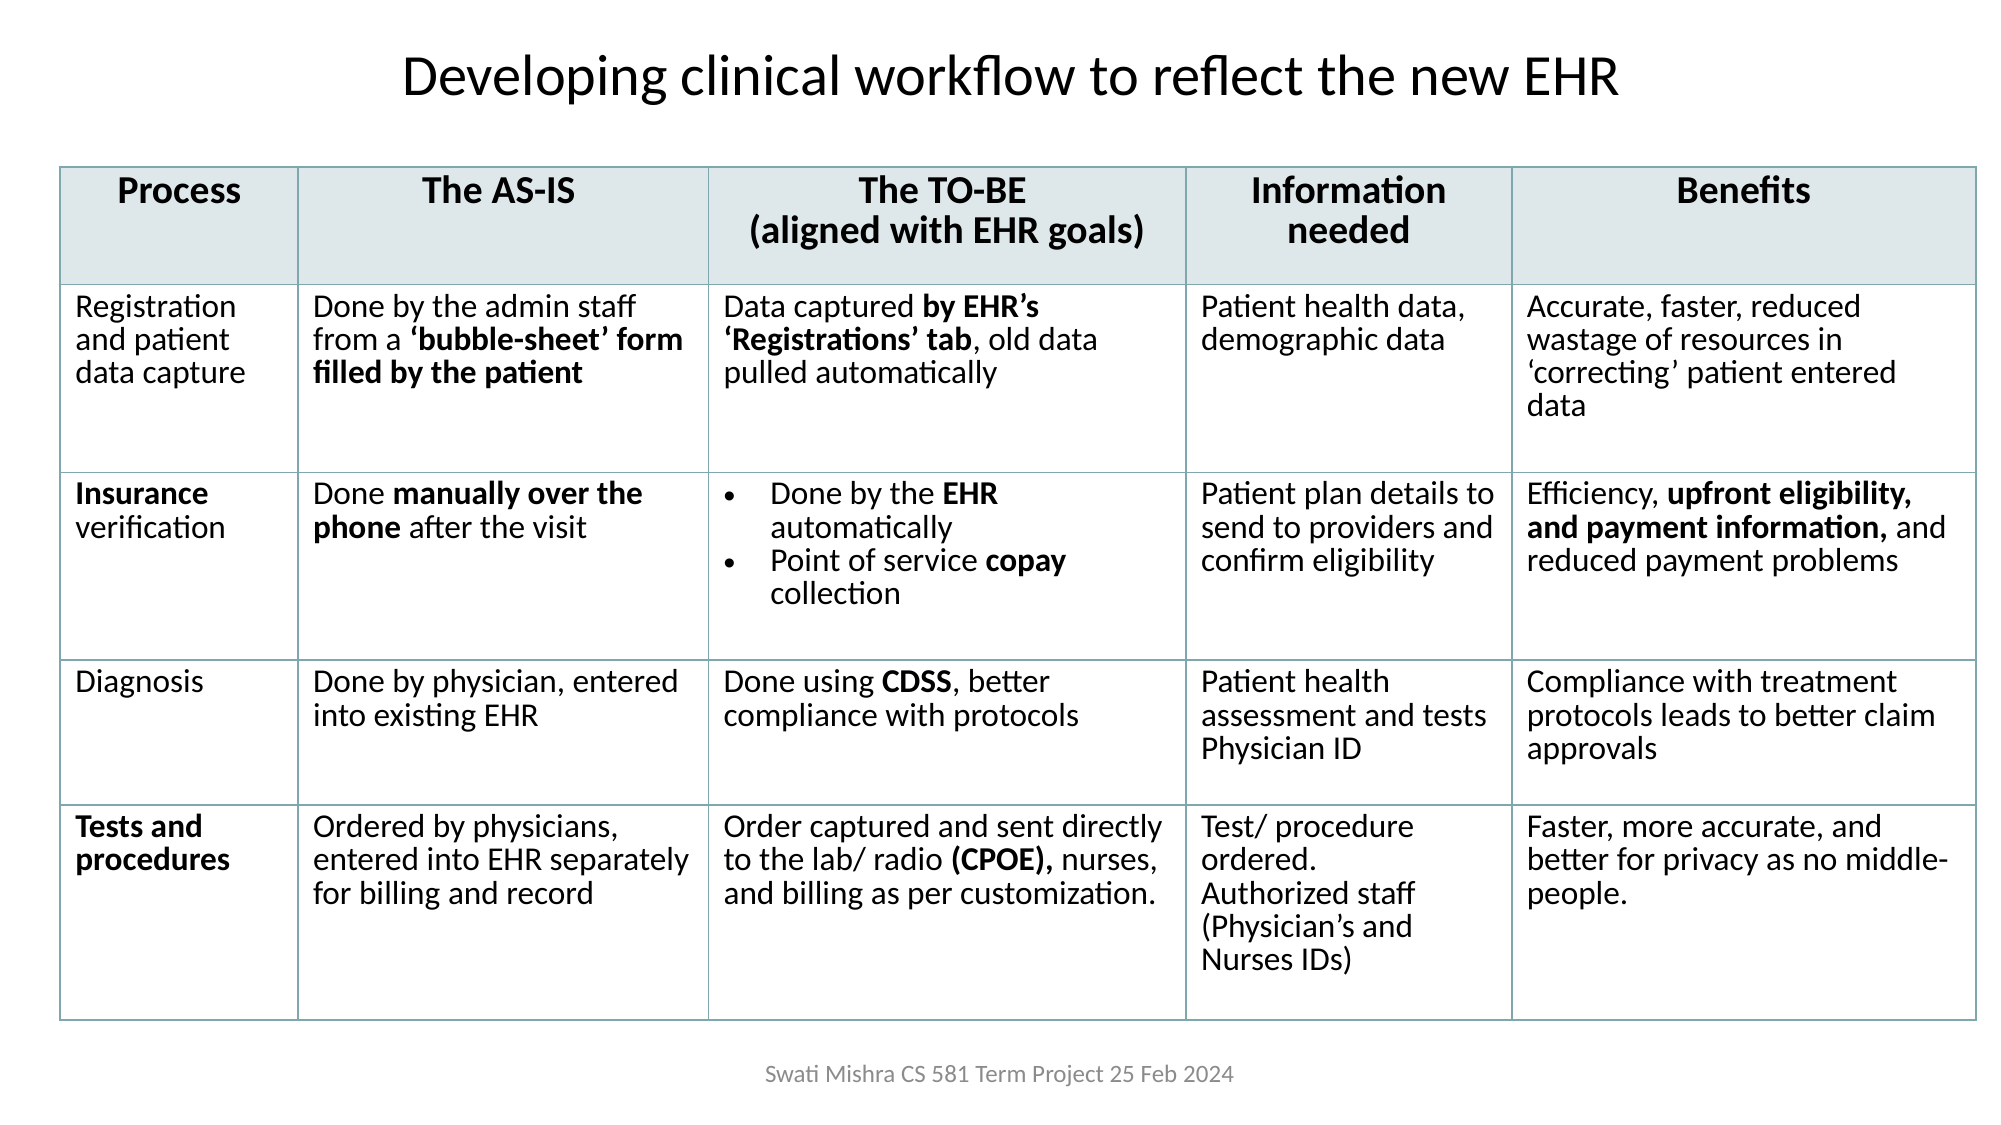

Developing clinical workflow to reflect the new EHR
| Process | The AS-IS | The TO-BE (aligned with EHR goals) | Information needed | Benefits |
| --- | --- | --- | --- | --- |
| Registration and patient data capture | Done by the admin staff from a ‘bubble-sheet’ form filled by the patient | Data captured by EHR’s ‘Registrations’ tab, old data pulled automatically | Patient health data, demographic data | Accurate, faster, reduced wastage of resources in ‘correcting’ patient entered data |
| Insurance verification | Done manually over the phone after the visit | Done by the EHR automatically Point of service copay collection | Patient plan details to send to providers and confirm eligibility | Efficiency, upfront eligibility, and payment information, and reduced payment problems |
| Diagnosis | Done by physician, entered into existing EHR | Done using CDSS, better compliance with protocols | Patient health assessment and tests Physician ID | Compliance with treatment protocols leads to better claim approvals |
| Tests and procedures | Ordered by physicians, entered into EHR separately for billing and record | Order captured and sent directly to the lab/ radio (CPOE), nurses, and billing as per customization. | Test/ procedure ordered. Authorized staff (Physician’s and Nurses IDs) | Faster, more accurate, and better for privacy as no middle-people. |
Swati Mishra CS 581 Term Project 25 Feb 2024